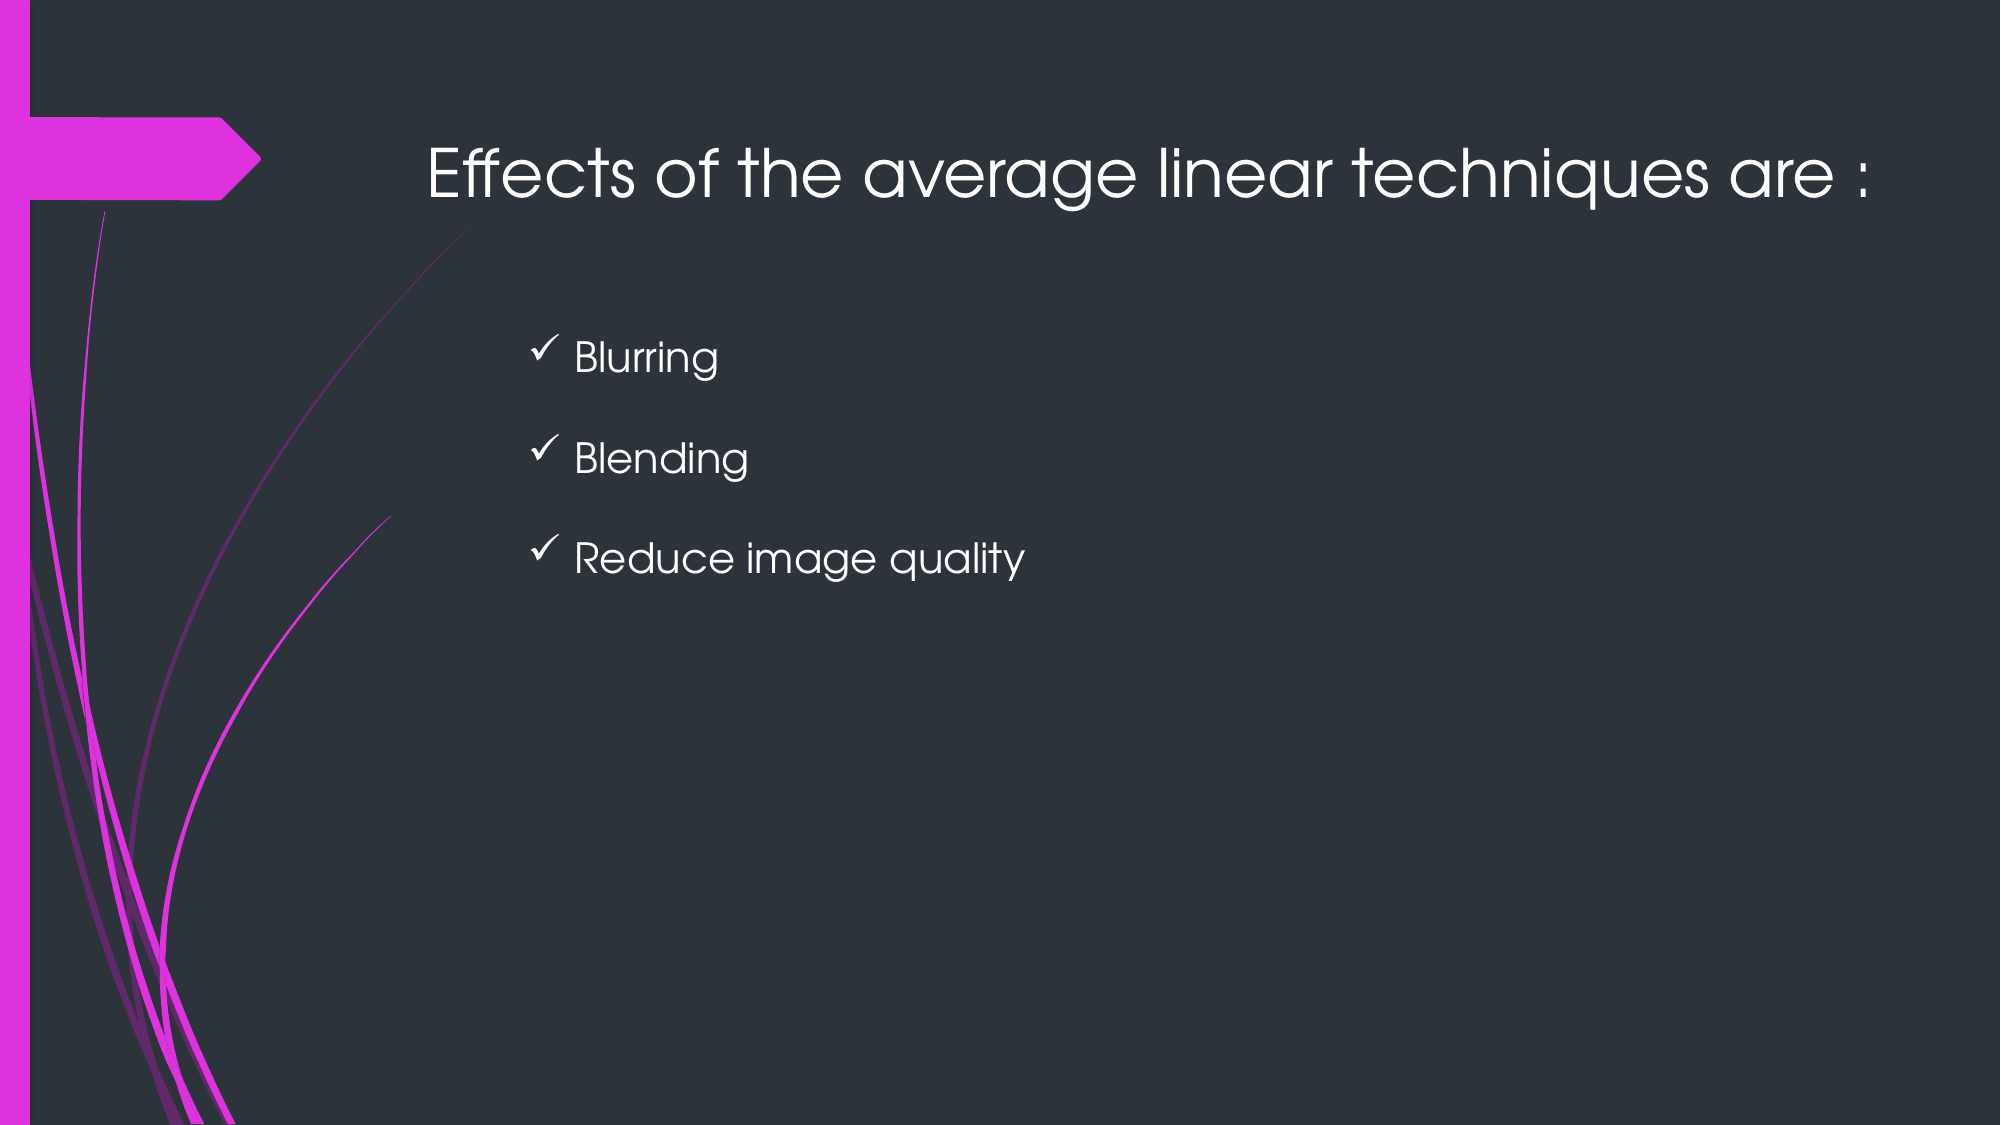

# Effects of the average linear techniques are :
Blurring

Blending

Reduce image quality